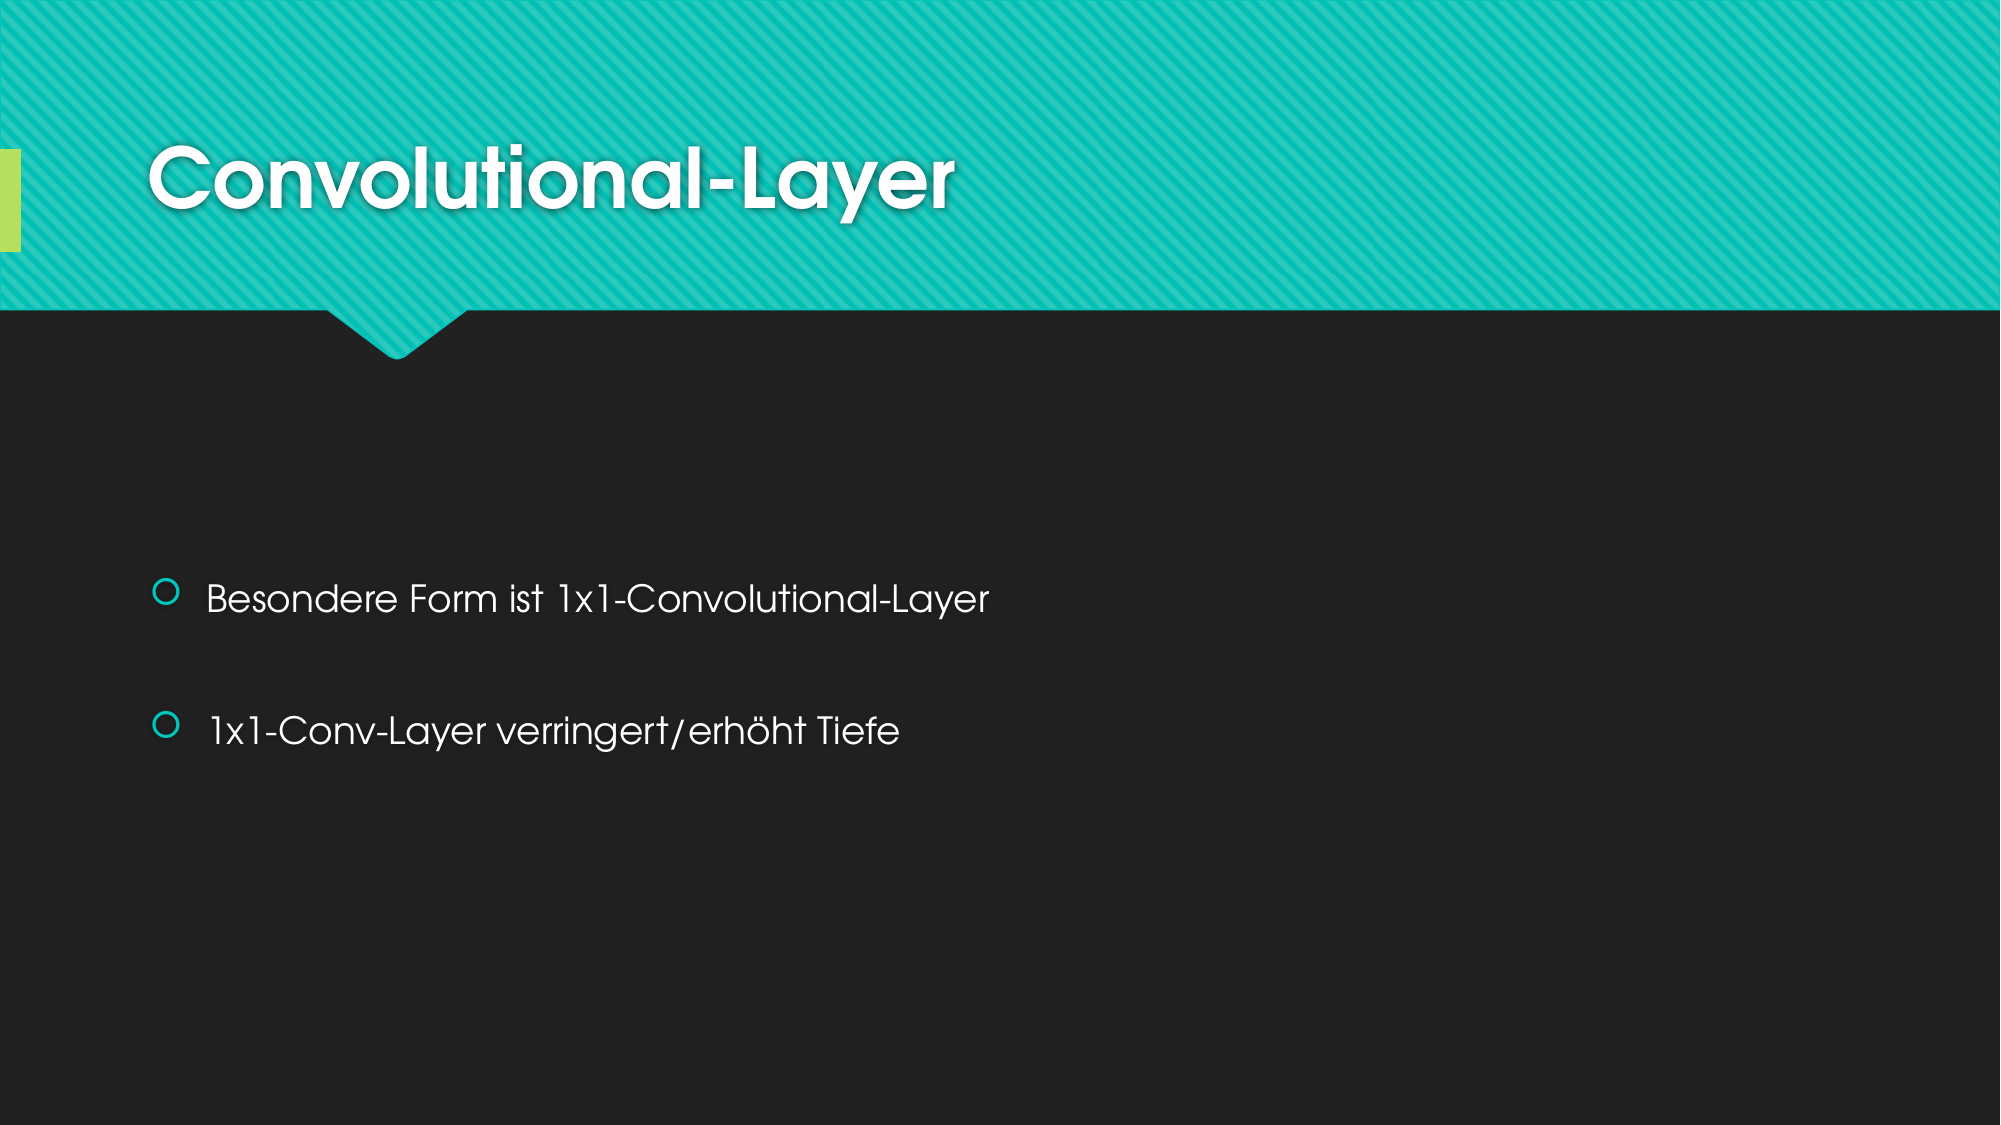

# Convolutional-Layer

Besondere Form ist 1x1-Convolutional-Layer

1x1-Conv-Layer verringert/erhöht Tiefe